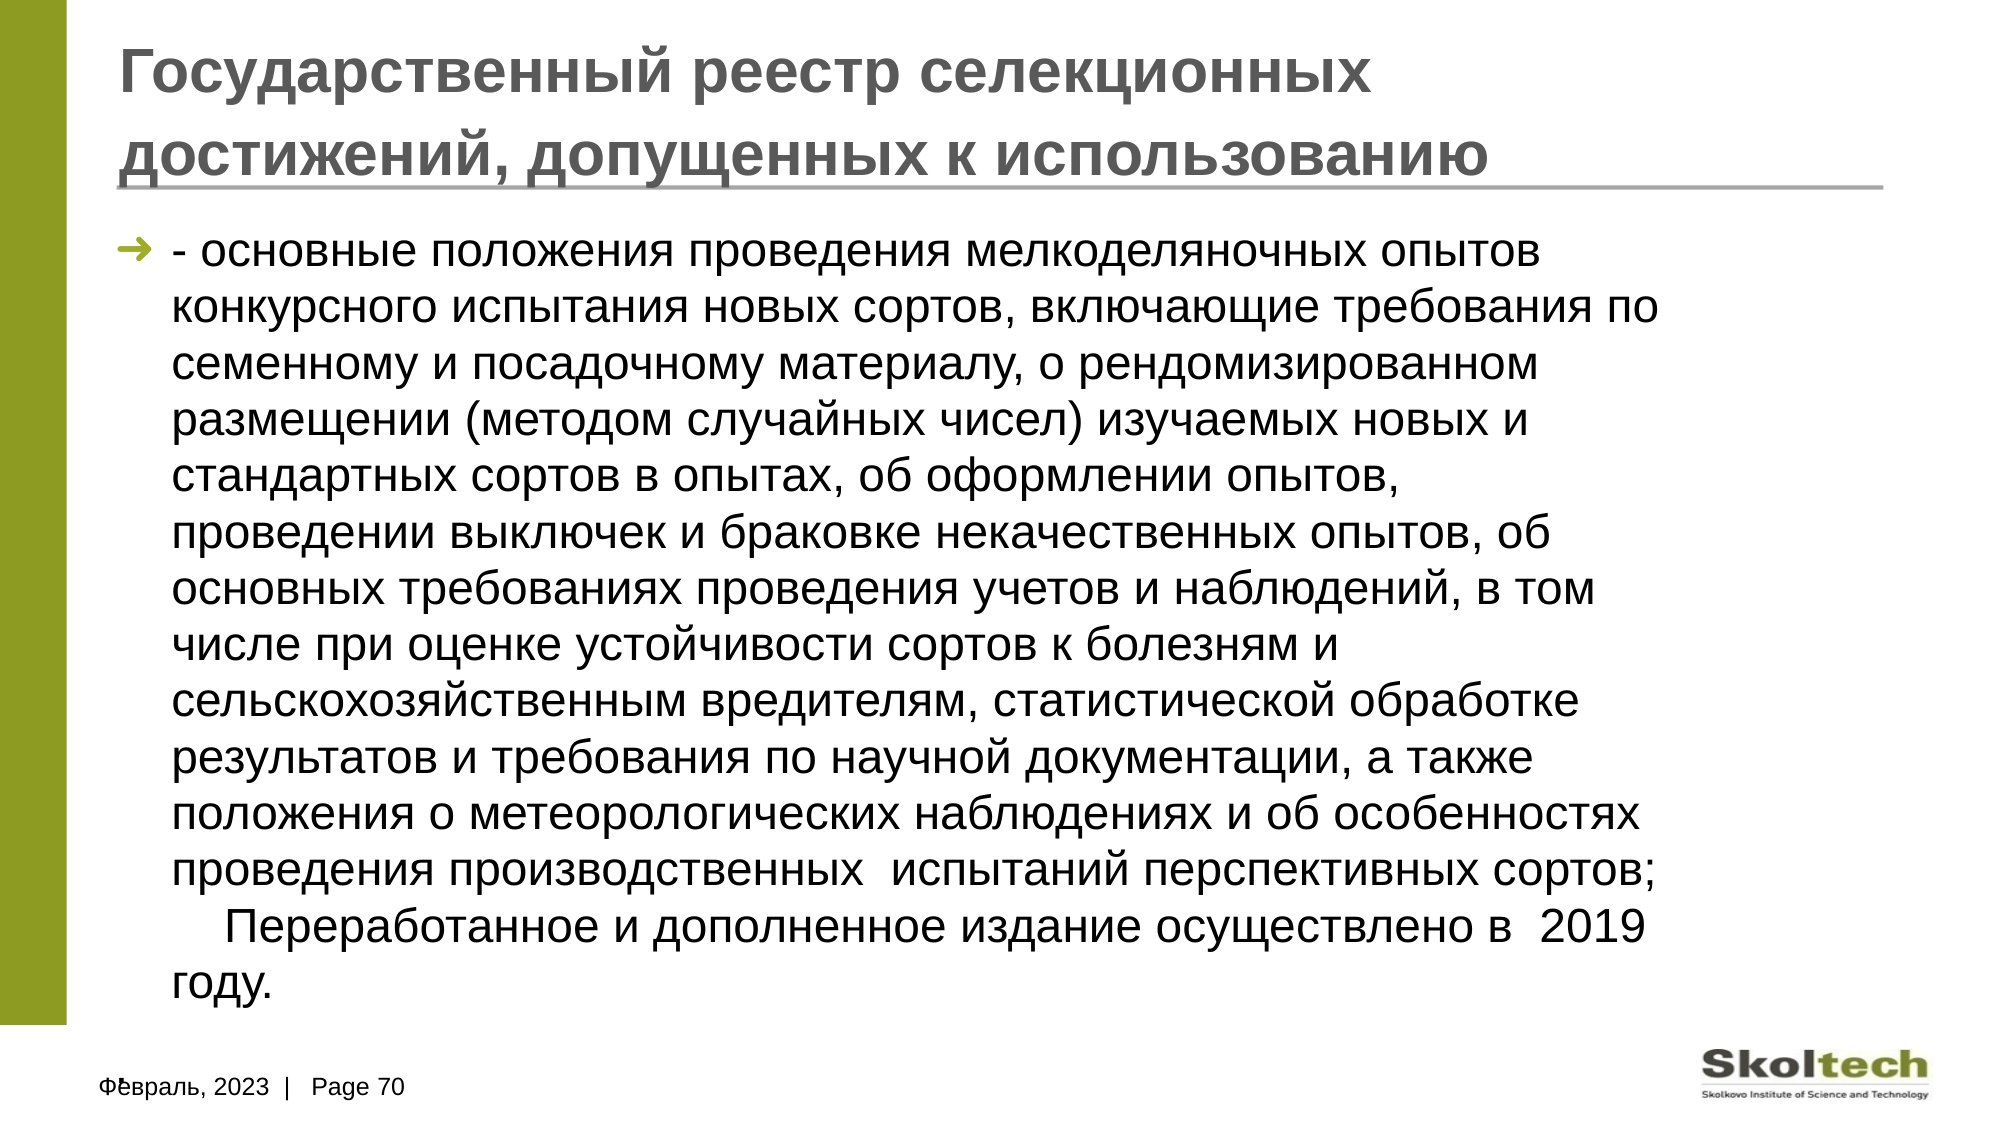

# Государственный реестр селекционных достижений, допущенных к использованию
- основные положения проведения мелкоделяночных опытов конкурсного испытания новых сортов, включающие требования по семенному и посадочному материалу, о рендомизированном размещении (методом случайных чисел) изучаемых новых и стандартных сортов в опытах, об оформлении опытов, проведении выключек и браковке некачественных опытов, об основных требованиях проведения учетов и наблюдений, в том числе при оценке устойчивости сортов к болезням и сельскохозяйственным вредителям, статистической обработке результатов и требования по научной документации, а также   положения о метеорологических наблюдениях и об особенностях проведения производственных  испытаний перспективных сортов;     Переработанное и дополненное издание осуществлено в  2019 году.
.
Февраль, 2023  |   Page 70